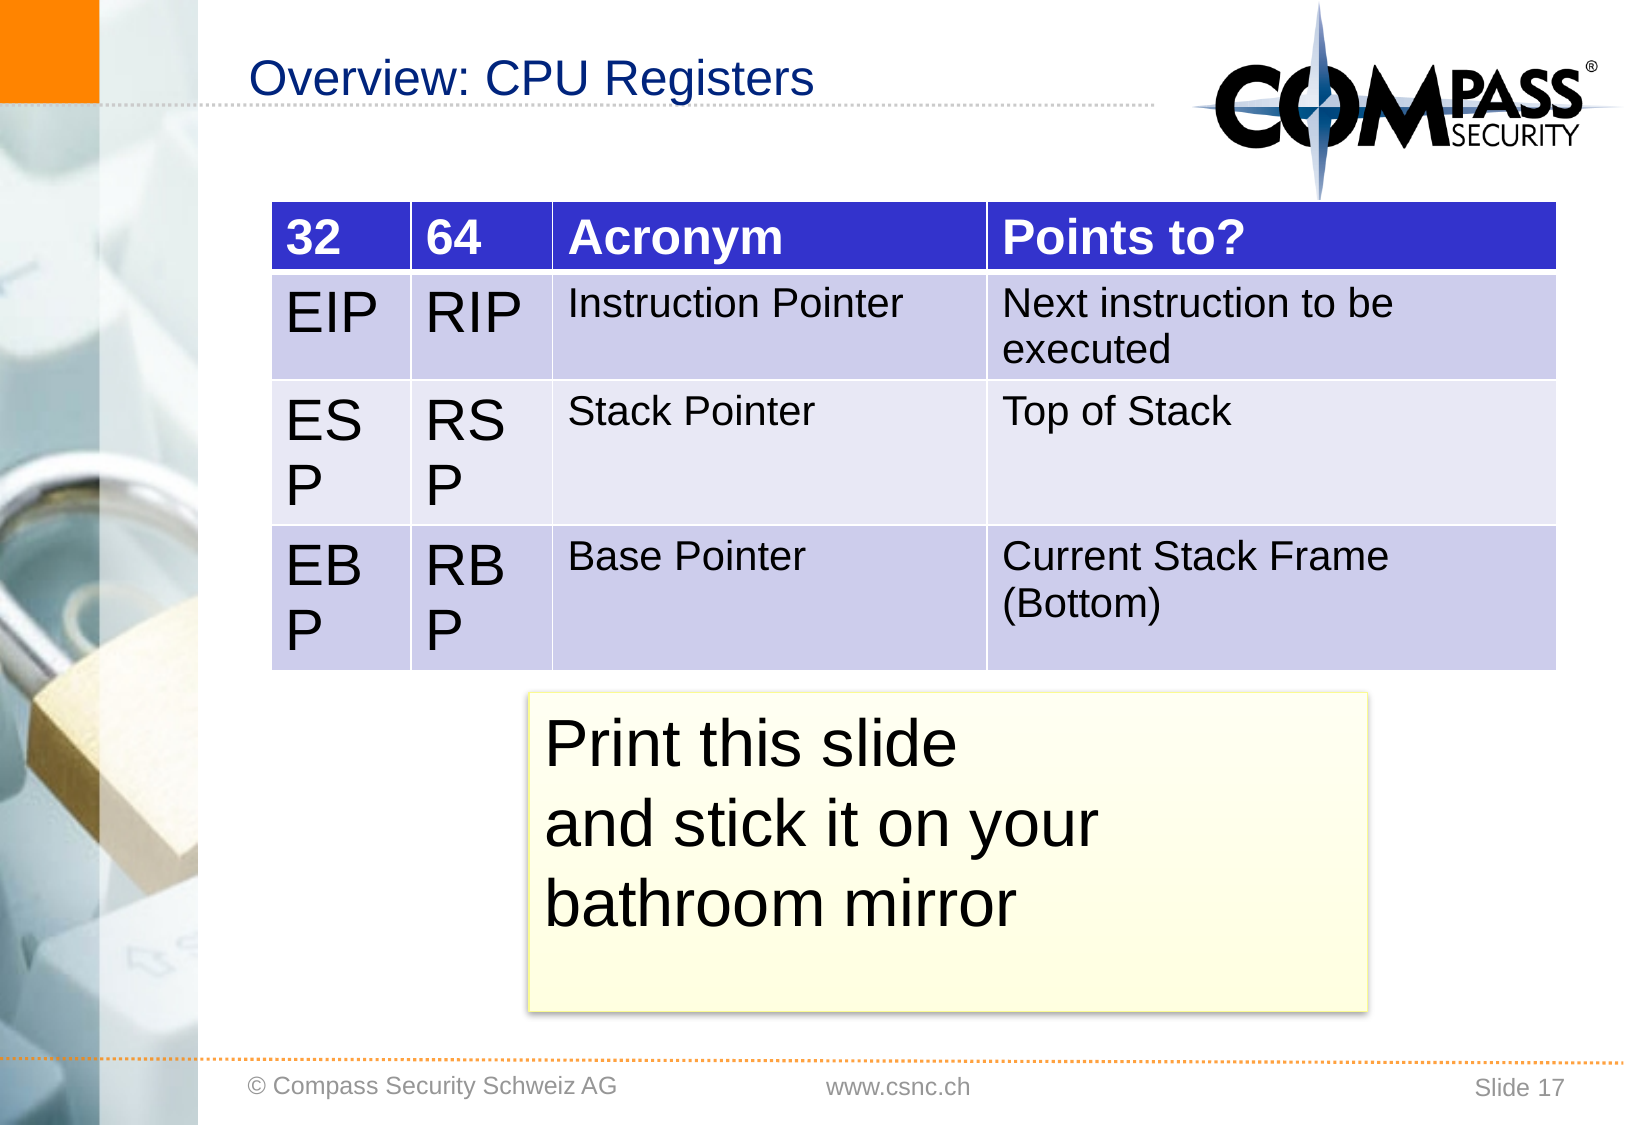

# Overview: CPU Registers
| 32 | 64 | Acronym | Points to? |
| --- | --- | --- | --- |
| EIP | RIP | Instruction Pointer | Next instruction to be executed |
| ESP | RSP | Stack Pointer | Top of Stack |
| EBP | RBP | Base Pointer | Current Stack Frame (Bottom) |
Print this slide
and stick it on your bathroom mirror